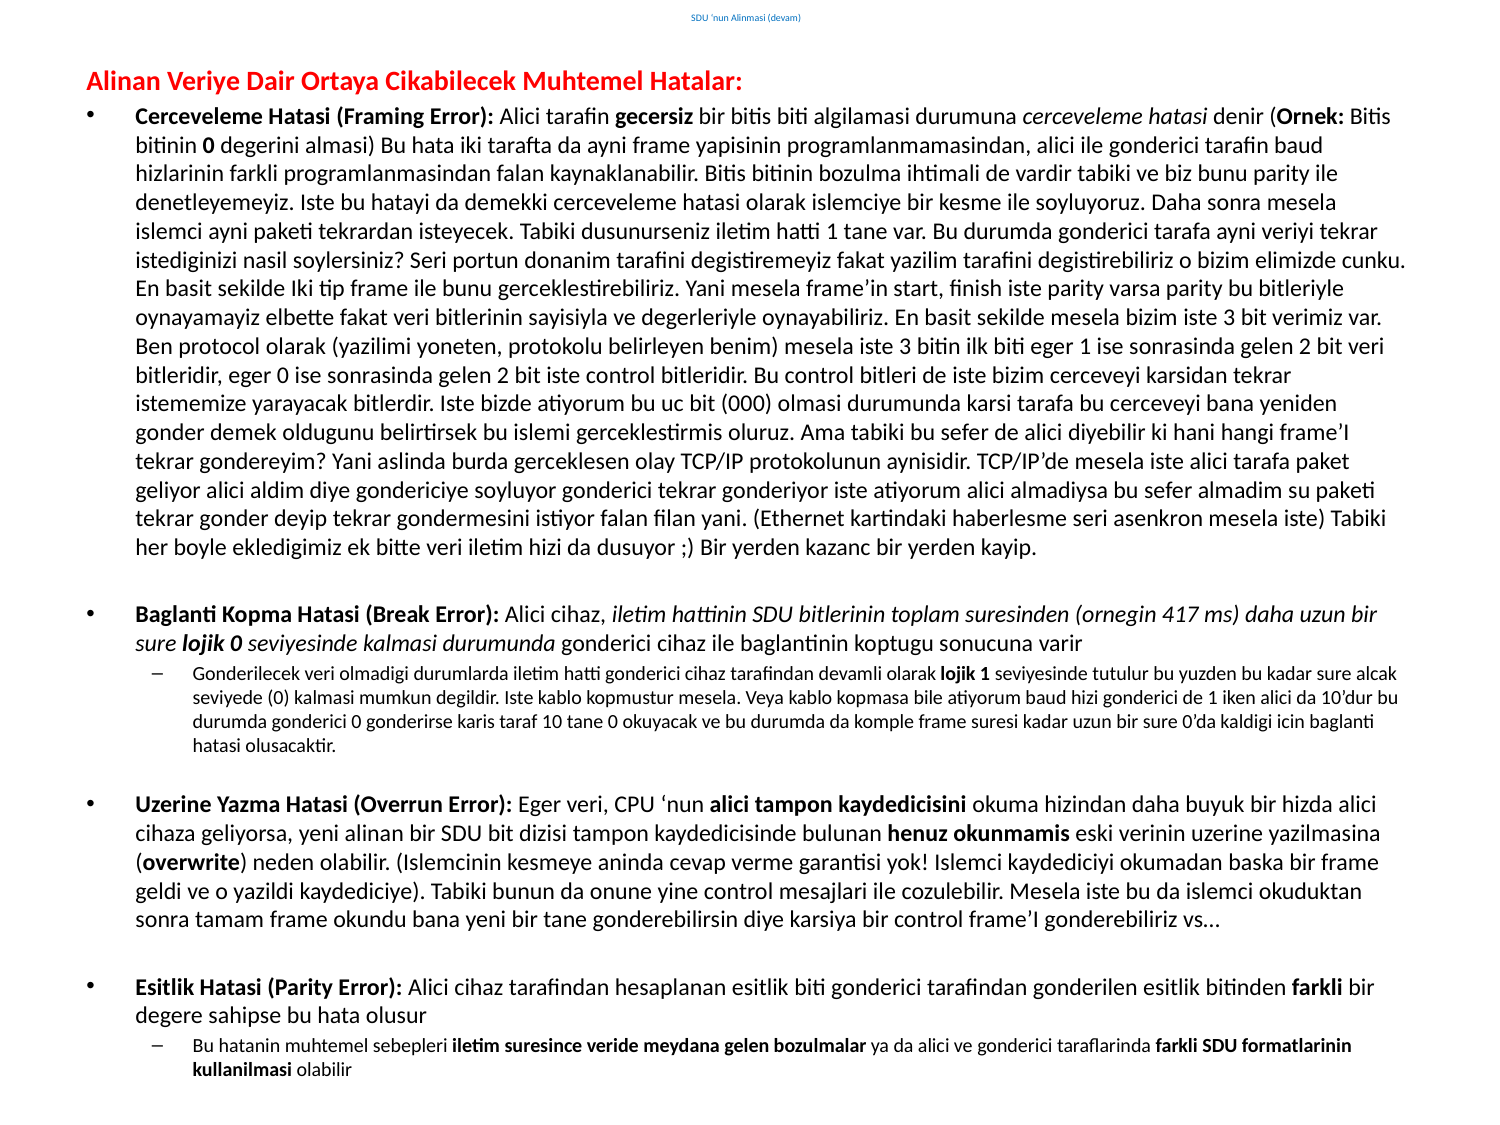

# SDU ‘nun Alinmasi (devam)
Alinan Veriye Dair Ortaya Cikabilecek Muhtemel Hatalar:
Cerceveleme Hatasi (Framing Error): Alici tarafin gecersiz bir bitis biti algilamasi durumuna cerceveleme hatasi denir (Ornek: Bitis bitinin 0 degerini almasi) Bu hata iki tarafta da ayni frame yapisinin programlanmamasindan, alici ile gonderici tarafin baud hizlarinin farkli programlanmasindan falan kaynaklanabilir. Bitis bitinin bozulma ihtimali de vardir tabiki ve biz bunu parity ile denetleyemeyiz. Iste bu hatayi da demekki cerceveleme hatasi olarak islemciye bir kesme ile soyluyoruz. Daha sonra mesela islemci ayni paketi tekrardan isteyecek. Tabiki dusunurseniz iletim hatti 1 tane var. Bu durumda gonderici tarafa ayni veriyi tekrar istediginizi nasil soylersiniz? Seri portun donanim tarafini degistiremeyiz fakat yazilim tarafini degistirebiliriz o bizim elimizde cunku. En basit sekilde Iki tip frame ile bunu gerceklestirebiliriz. Yani mesela frame’in start, finish iste parity varsa parity bu bitleriyle oynayamayiz elbette fakat veri bitlerinin sayisiyla ve degerleriyle oynayabiliriz. En basit sekilde mesela bizim iste 3 bit verimiz var. Ben protocol olarak (yazilimi yoneten, protokolu belirleyen benim) mesela iste 3 bitin ilk biti eger 1 ise sonrasinda gelen 2 bit veri bitleridir, eger 0 ise sonrasinda gelen 2 bit iste control bitleridir. Bu control bitleri de iste bizim cerceveyi karsidan tekrar istememize yarayacak bitlerdir. Iste bizde atiyorum bu uc bit (000) olmasi durumunda karsi tarafa bu cerceveyi bana yeniden gonder demek oldugunu belirtirsek bu islemi gerceklestirmis oluruz. Ama tabiki bu sefer de alici diyebilir ki hani hangi frame’I tekrar gondereyim? Yani aslinda burda gerceklesen olay TCP/IP protokolunun aynisidir. TCP/IP’de mesela iste alici tarafa paket geliyor alici aldim diye gondericiye soyluyor gonderici tekrar gonderiyor iste atiyorum alici almadiysa bu sefer almadim su paketi tekrar gonder deyip tekrar gondermesini istiyor falan filan yani. (Ethernet kartindaki haberlesme seri asenkron mesela iste) Tabiki her boyle ekledigimiz ek bitte veri iletim hizi da dusuyor ;) Bir yerden kazanc bir yerden kayip.

Baglanti Kopma Hatasi (Break Error): Alici cihaz, iletim hattinin SDU bitlerinin toplam suresinden (ornegin 417 ms) daha uzun bir sure lojik 0 seviyesinde kalmasi durumunda gonderici cihaz ile baglantinin koptugu sonucuna varir
Gonderilecek veri olmadigi durumlarda iletim hatti gonderici cihaz tarafindan devamli olarak lojik 1 seviyesinde tutulur bu yuzden bu kadar sure alcak seviyede (0) kalmasi mumkun degildir. Iste kablo kopmustur mesela. Veya kablo kopmasa bile atiyorum baud hizi gonderici de 1 iken alici da 10’dur bu durumda gonderici 0 gonderirse karis taraf 10 tane 0 okuyacak ve bu durumda da komple frame suresi kadar uzun bir sure 0’da kaldigi icin baglanti hatasi olusacaktir.

Uzerine Yazma Hatasi (Overrun Error): Eger veri, CPU ‘nun alici tampon kaydedicisini okuma hizindan daha buyuk bir hizda alici cihaza geliyorsa, yeni alinan bir SDU bit dizisi tampon kaydedicisinde bulunan henuz okunmamis eski verinin uzerine yazilmasina (overwrite) neden olabilir. (Islemcinin kesmeye aninda cevap verme garantisi yok! Islemci kaydediciyi okumadan baska bir frame geldi ve o yazildi kaydediciye). Tabiki bunun da onune yine control mesajlari ile cozulebilir. Mesela iste bu da islemci okuduktan sonra tamam frame okundu bana yeni bir tane gonderebilirsin diye karsiya bir control frame’I gonderebiliriz vs…

Esitlik Hatasi (Parity Error): Alici cihaz tarafindan hesaplanan esitlik biti gonderici tarafindan gonderilen esitlik bitinden farkli bir degere sahipse bu hata olusur
Bu hatanin muhtemel sebepleri iletim suresince veride meydana gelen bozulmalar ya da alici ve gonderici taraflarinda farkli SDU formatlarinin kullanilmasi olabilir